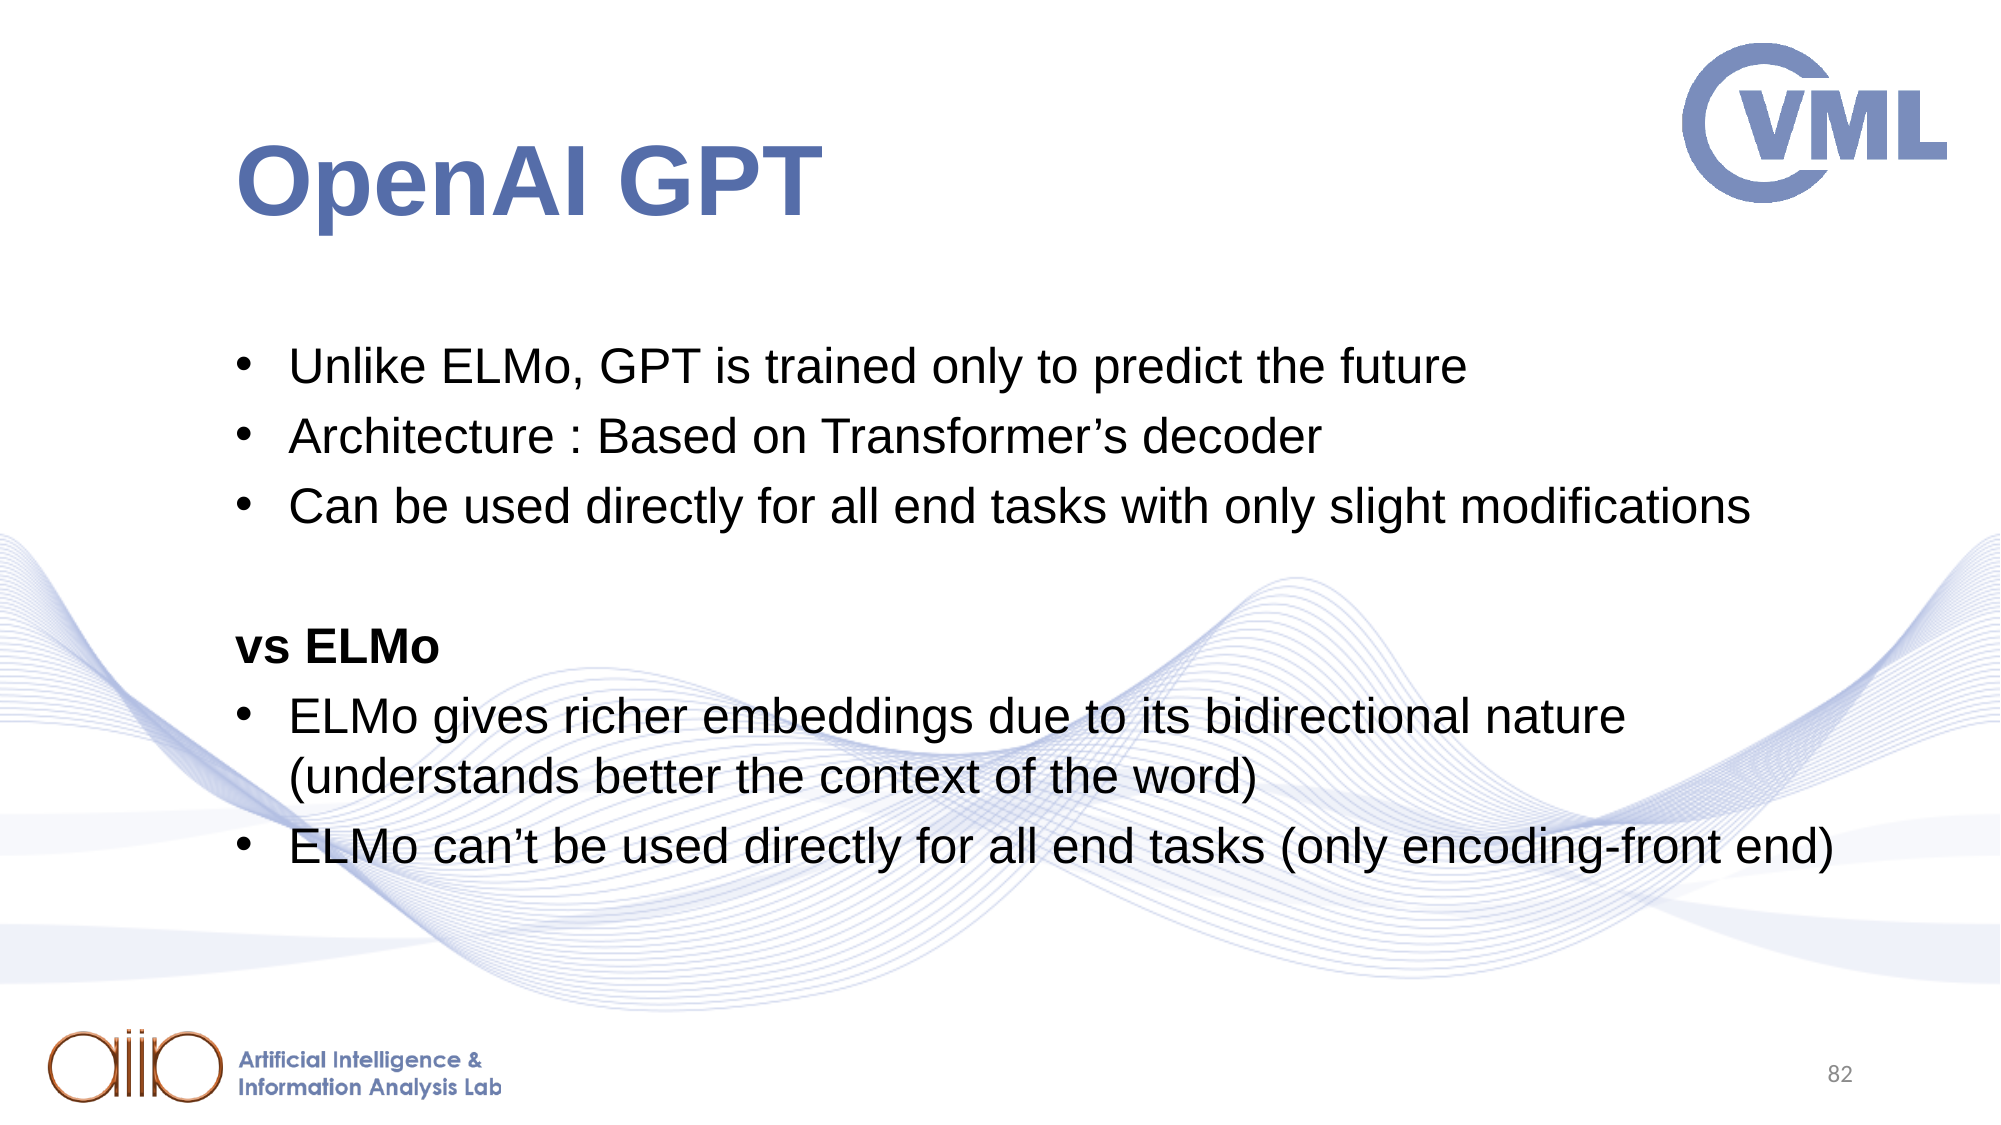

# OpenAI GPT
Unlike ELMo, GPT is trained only to predict the future
Architecture : Based on Transformer’s decoder
Can be used directly for all end tasks with only slight modifications

vs ELMo
ELMo gives richer embeddings due to its bidirectional nature (understands better the context of the word)
ELMo can’t be used directly for all end tasks (only encoding-front end)
82